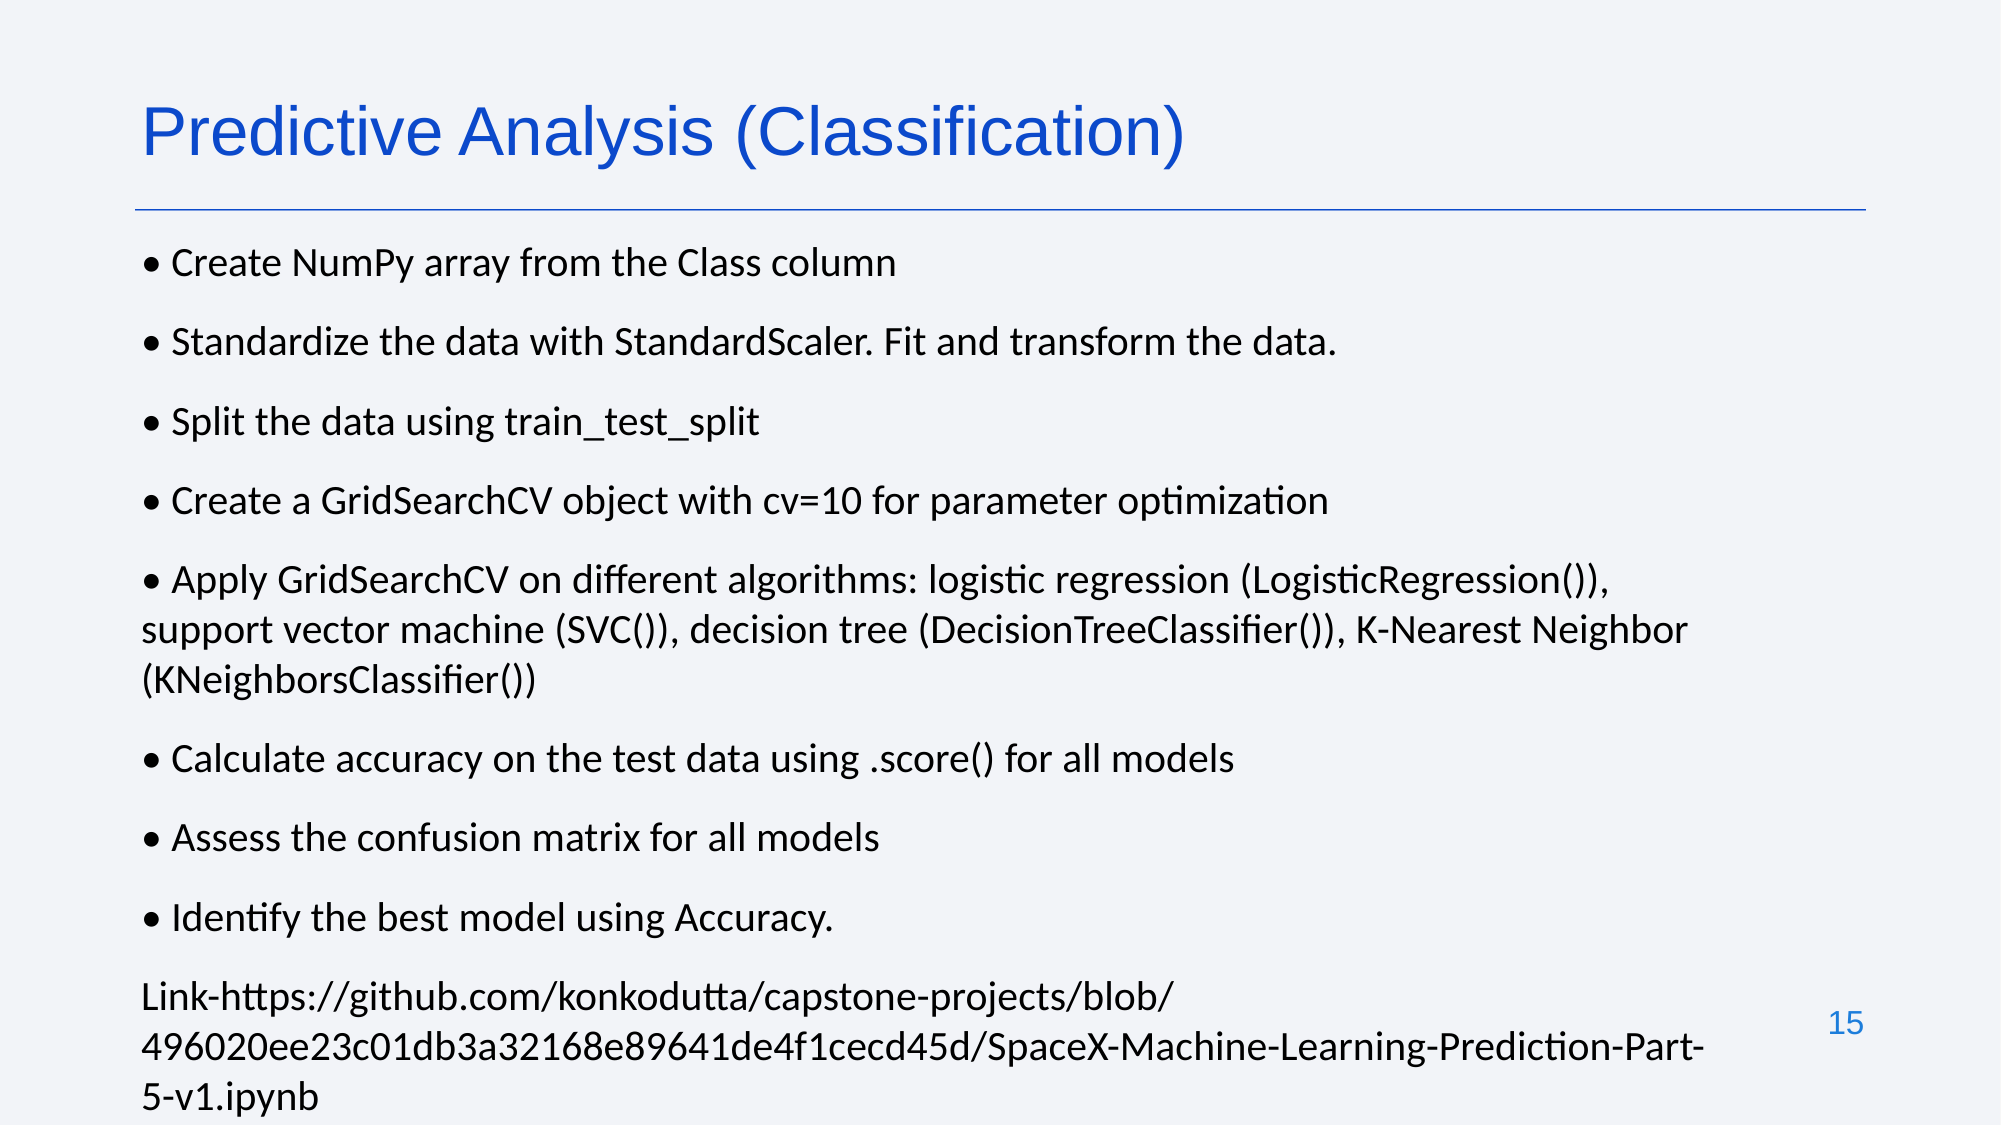

Predictive Analysis (Classification)
• Create NumPy array from the Class column
• Standardize the data with StandardScaler. Fit and transform the data.
• Split the data using train_test_split
• Create a GridSearchCV object with cv=10 for parameter optimization
• Apply GridSearchCV on different algorithms: logistic regression (LogisticRegression()), support vector machine (SVC()), decision tree (DecisionTreeClassifier()), K-Nearest Neighbor (KNeighborsClassifier())
• Calculate accuracy on the test data using .score() for all models
• Assess the confusion matrix for all models
• Identify the best model using Accuracy.
Link-https://github.com/konkodutta/capstone-projects/blob/496020ee23c01db3a32168e89641de4f1cecd45d/SpaceX-Machine-Learning-Prediction-Part-5-v1.ipynb
15